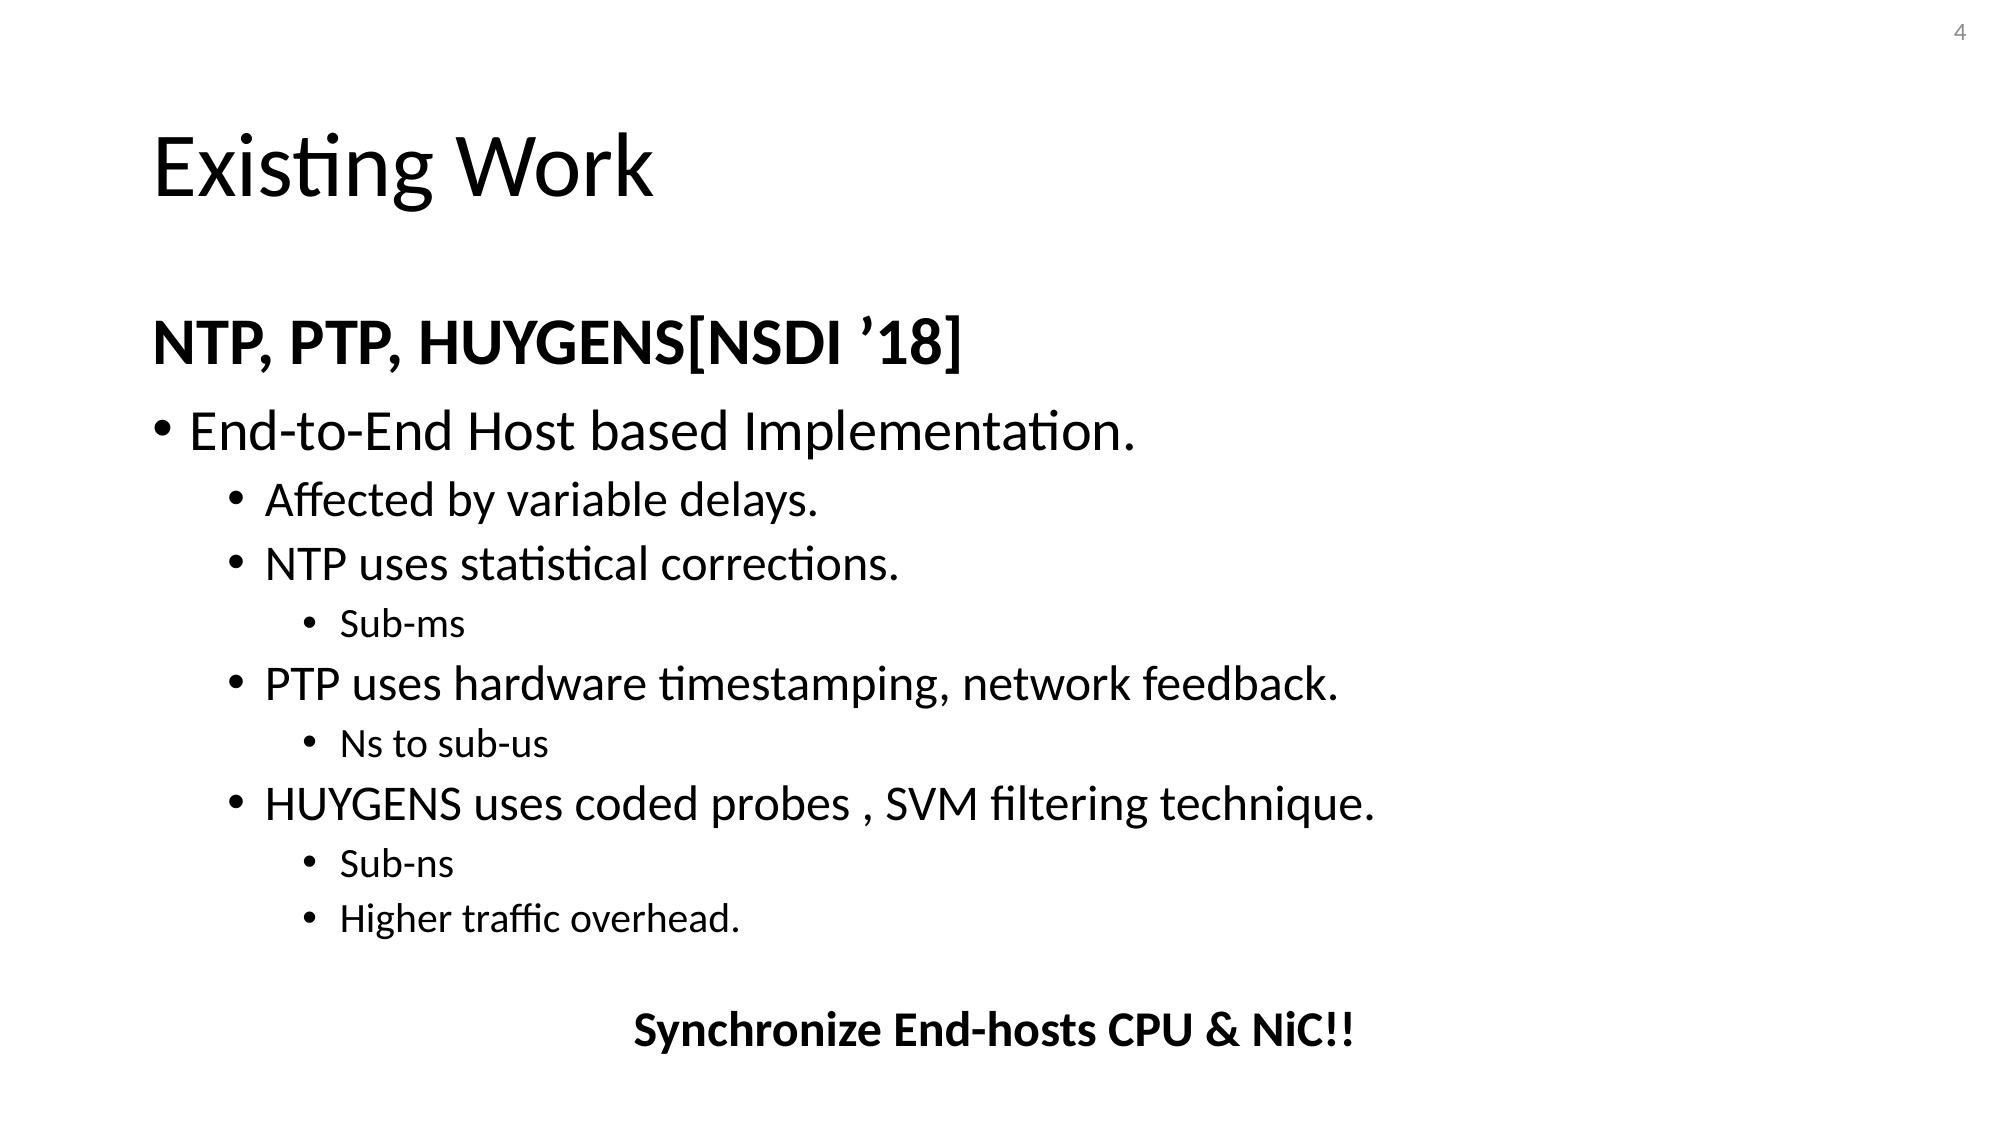

4
# Existing Work
NTP, PTP, HUYGENS[NSDI ’18]
End-to-End Host based Implementation.
Affected by variable delays.
NTP uses statistical corrections.
Sub-ms
PTP uses hardware timestamping, network feedback.
Ns to sub-us
HUYGENS uses coded probes , SVM filtering technique.
Sub-ns
Higher traffic overhead.

Synchronize End-hosts CPU & NiC!!